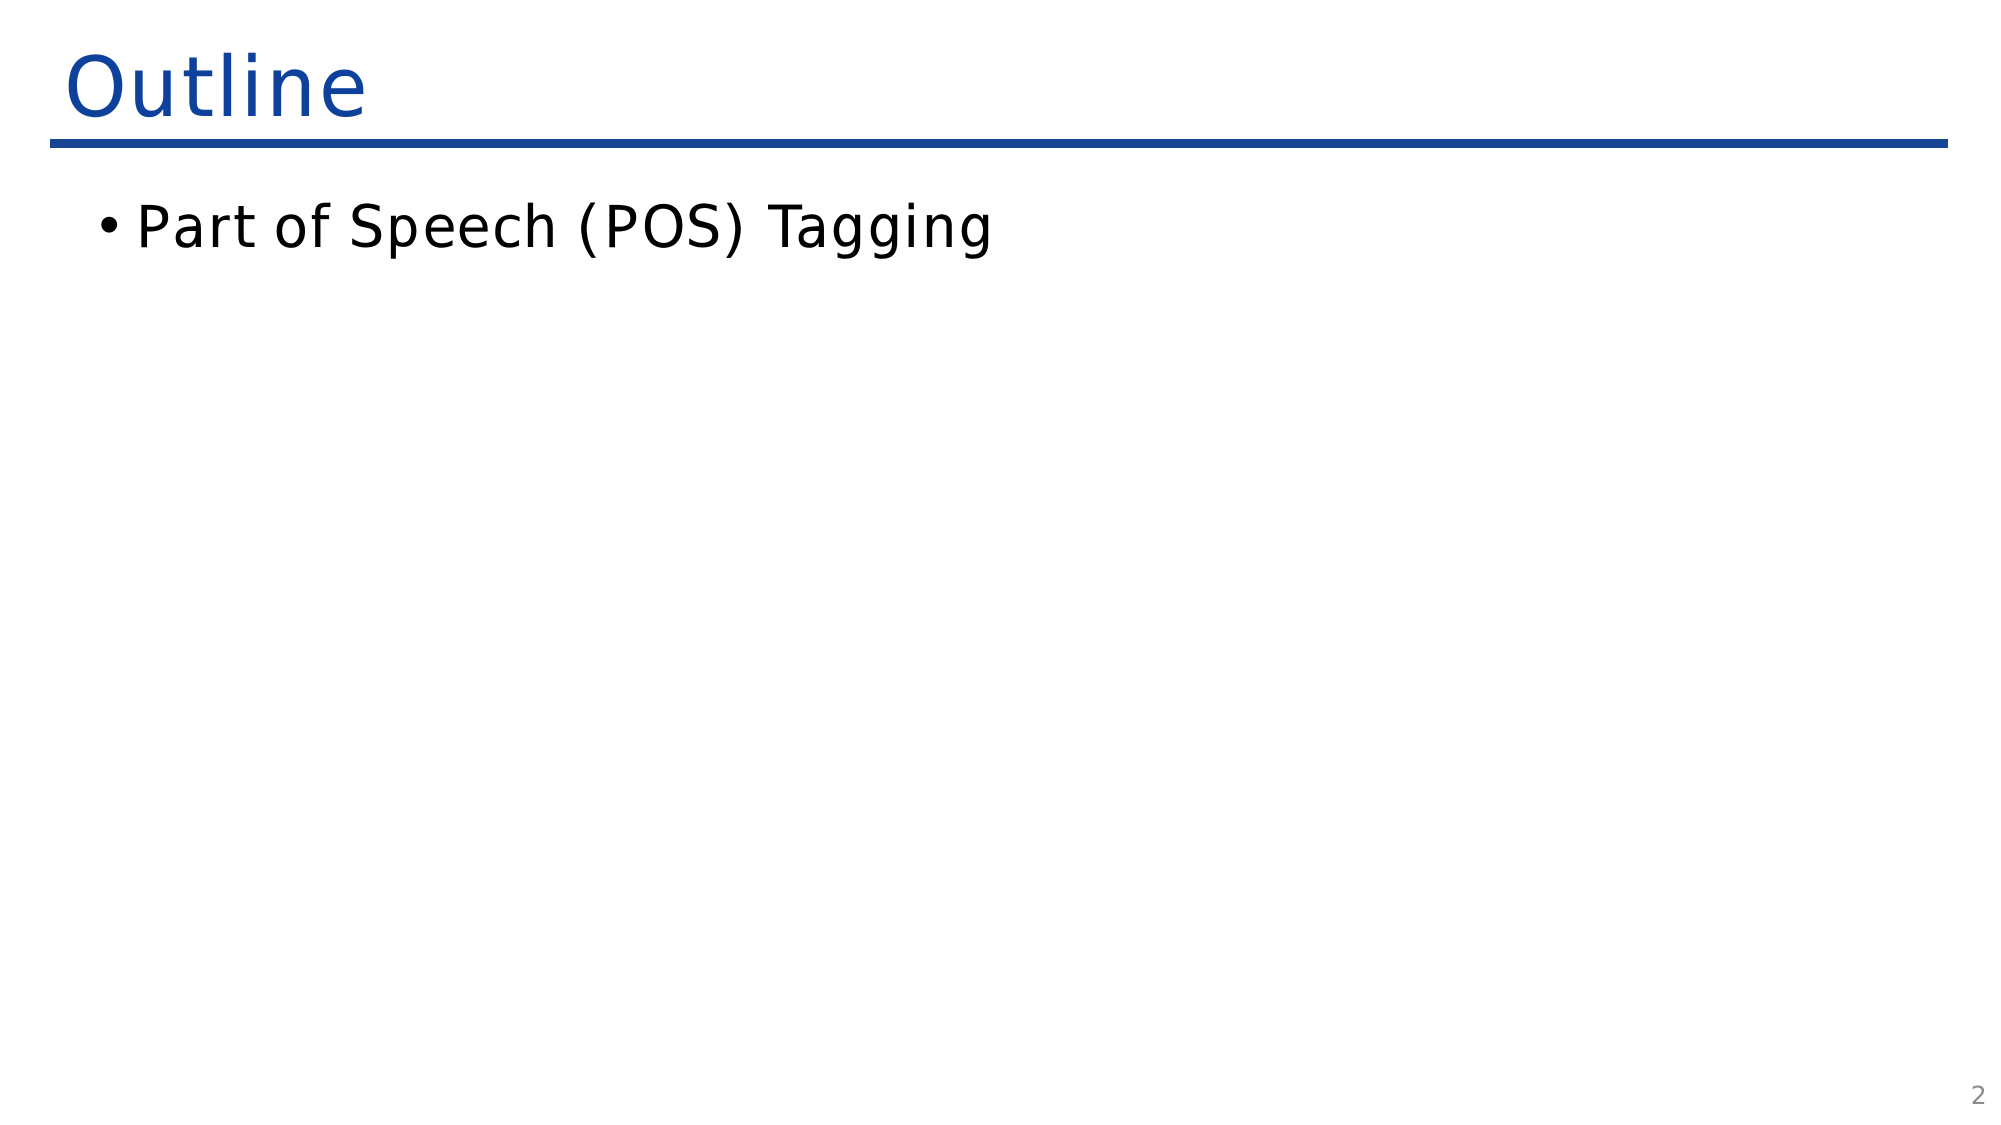

# Outline
Part of Speech (POS) Tagging

2